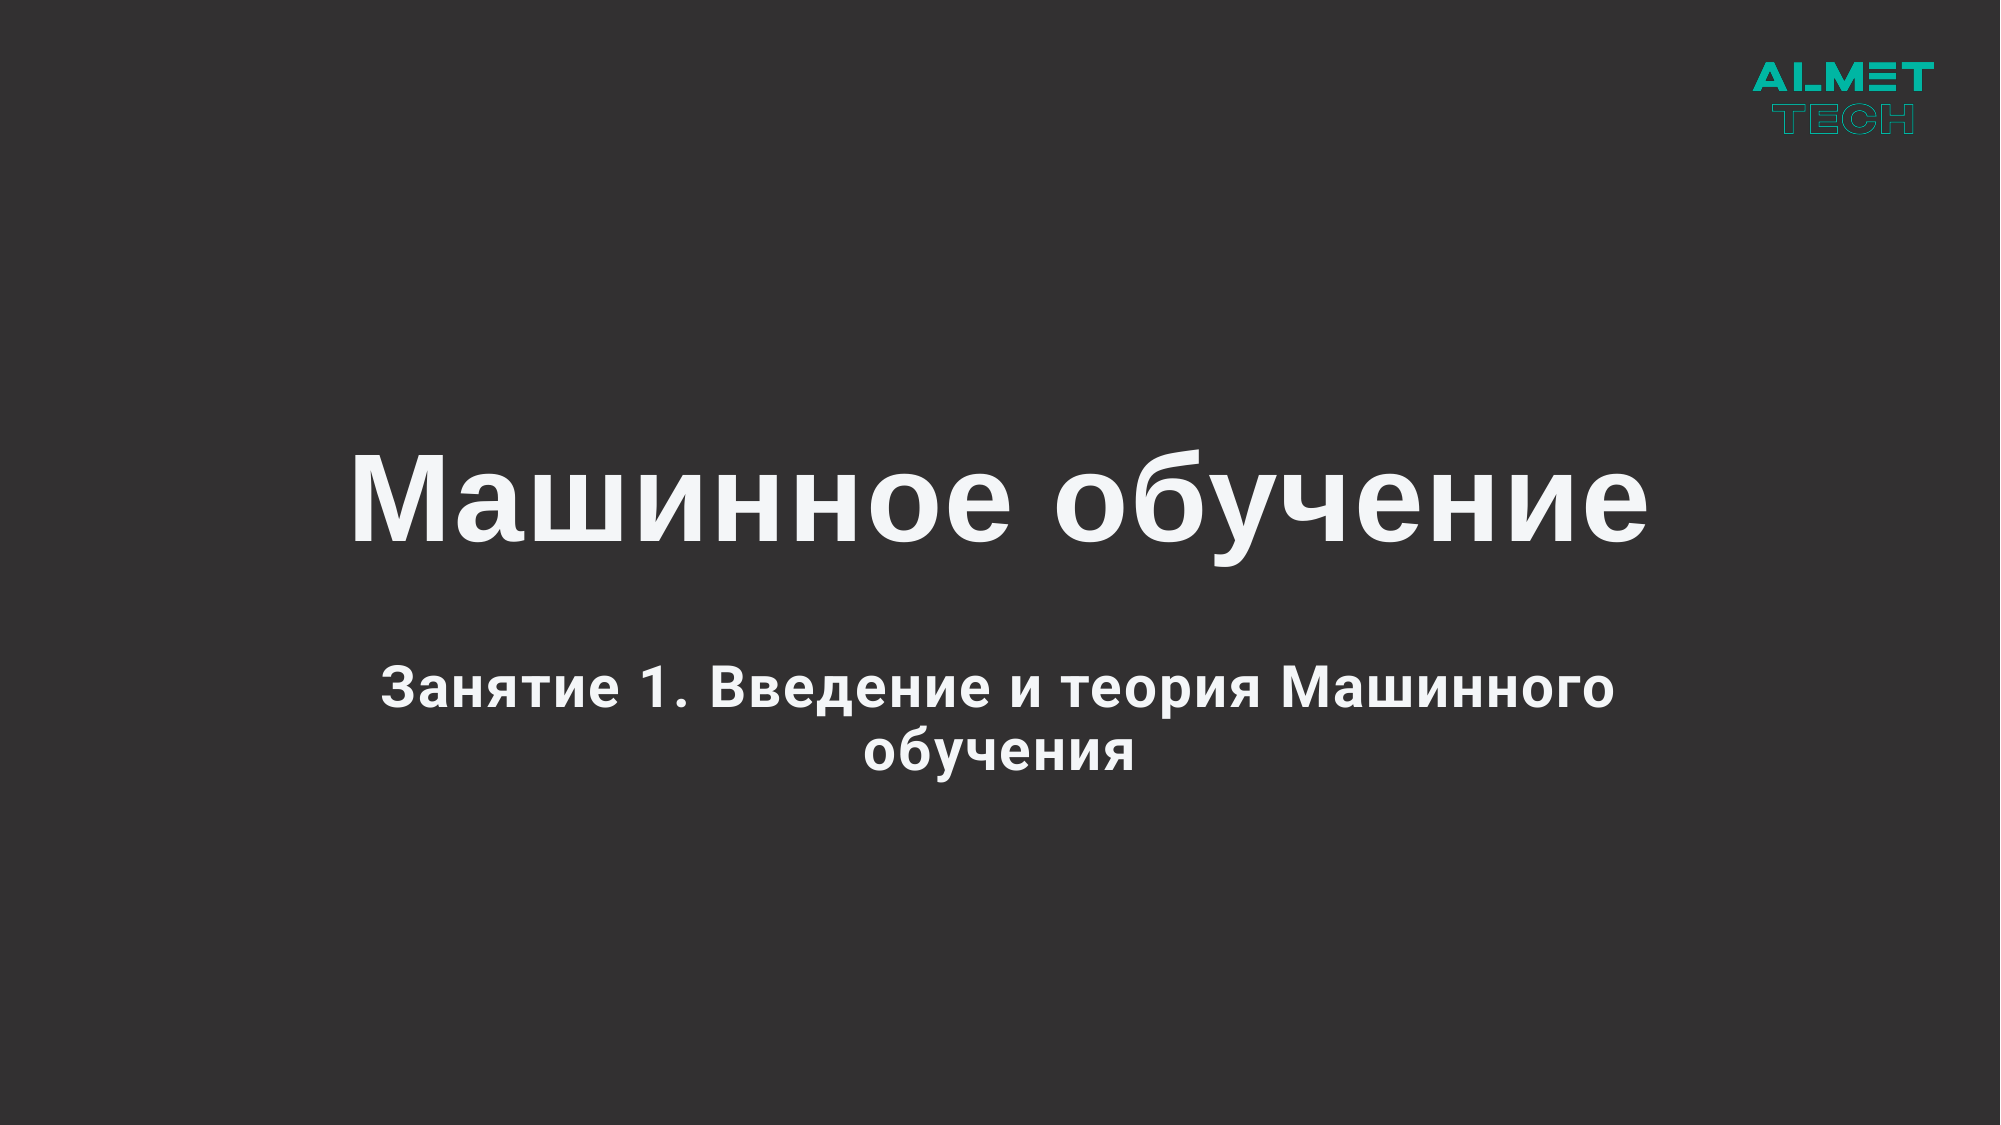

# Машинное обучение
Занятие 1. Введение и теория Машинного обучения